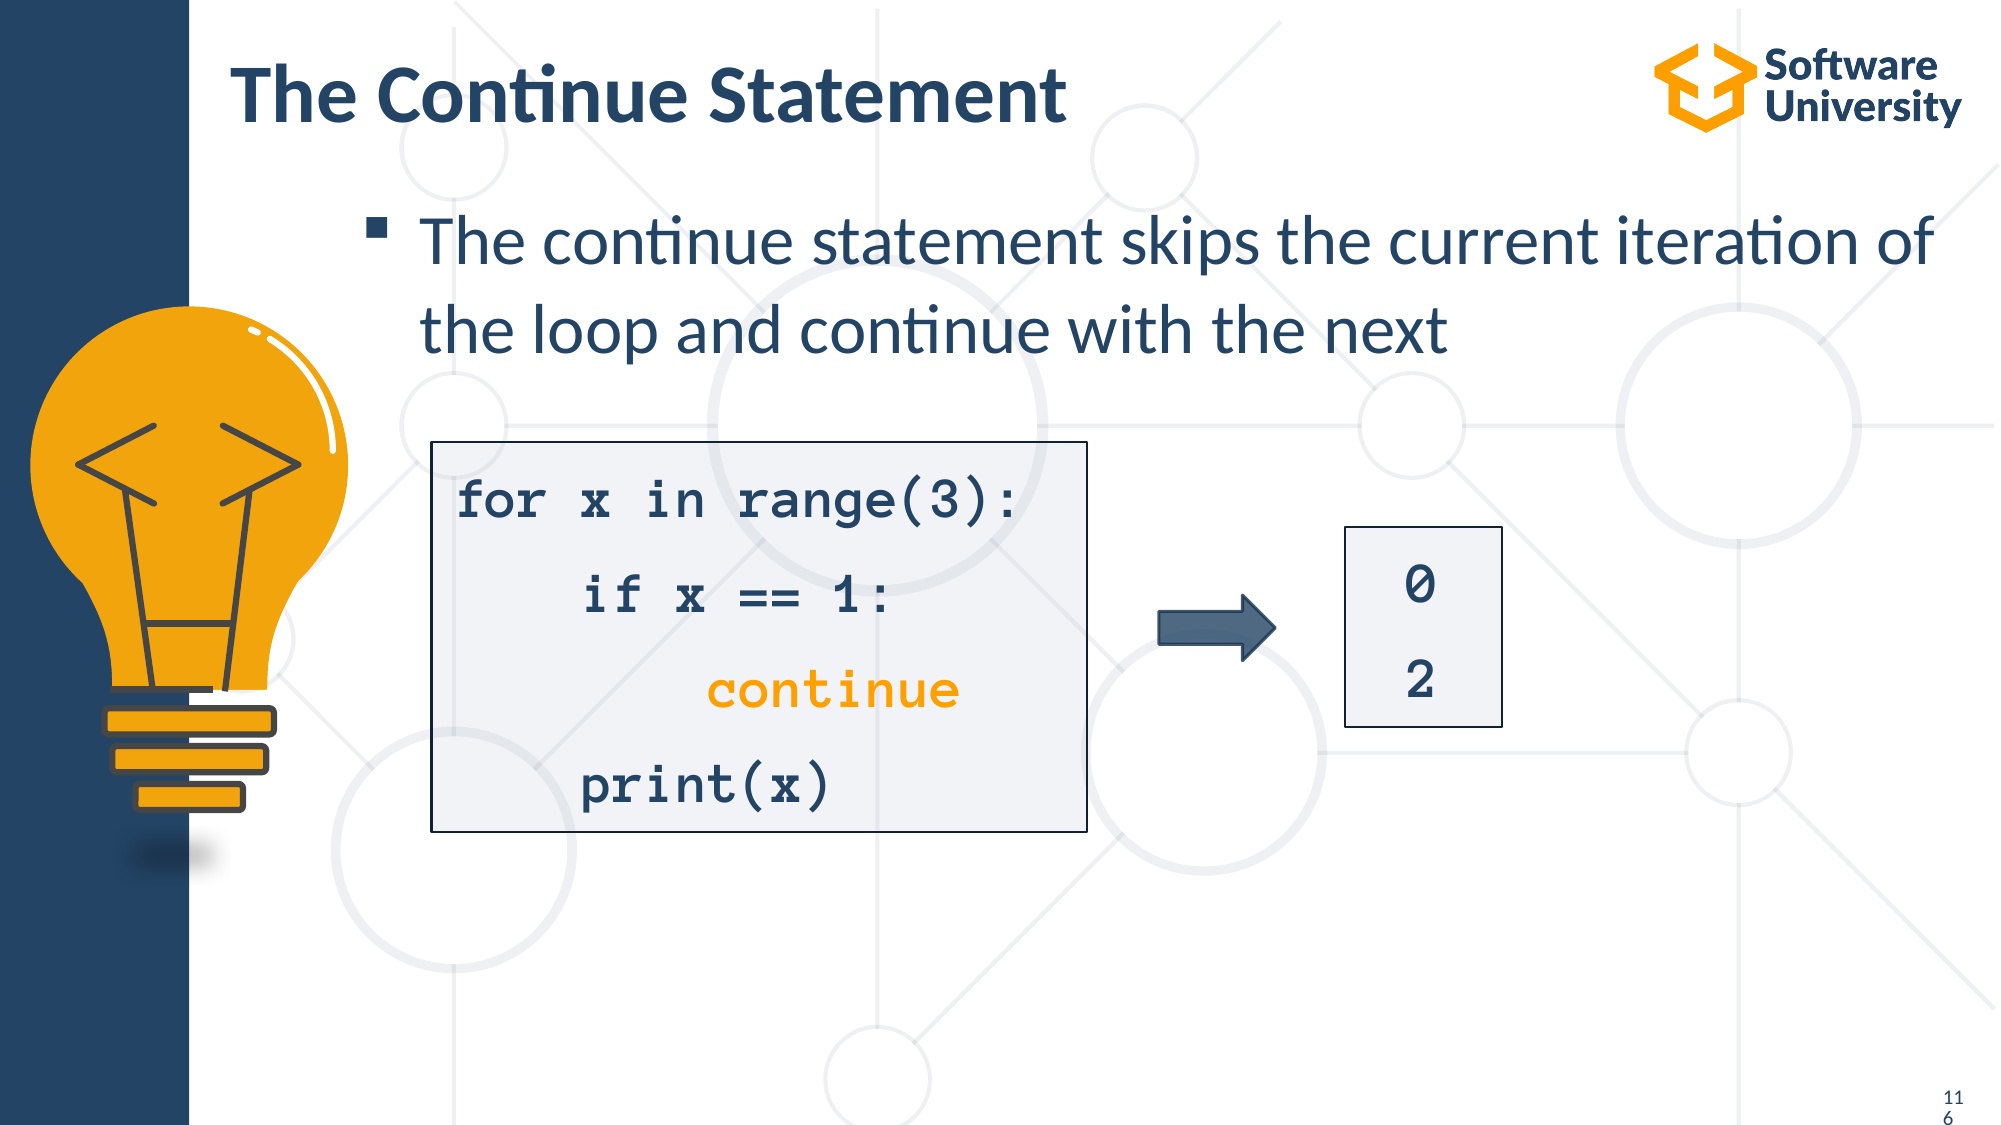

# The Continue Statement
The continue statement skips the current iteration of the loop and continue with the next

for x in range(3):
    if x == 1:
        continue
    print(x)
0
2

116